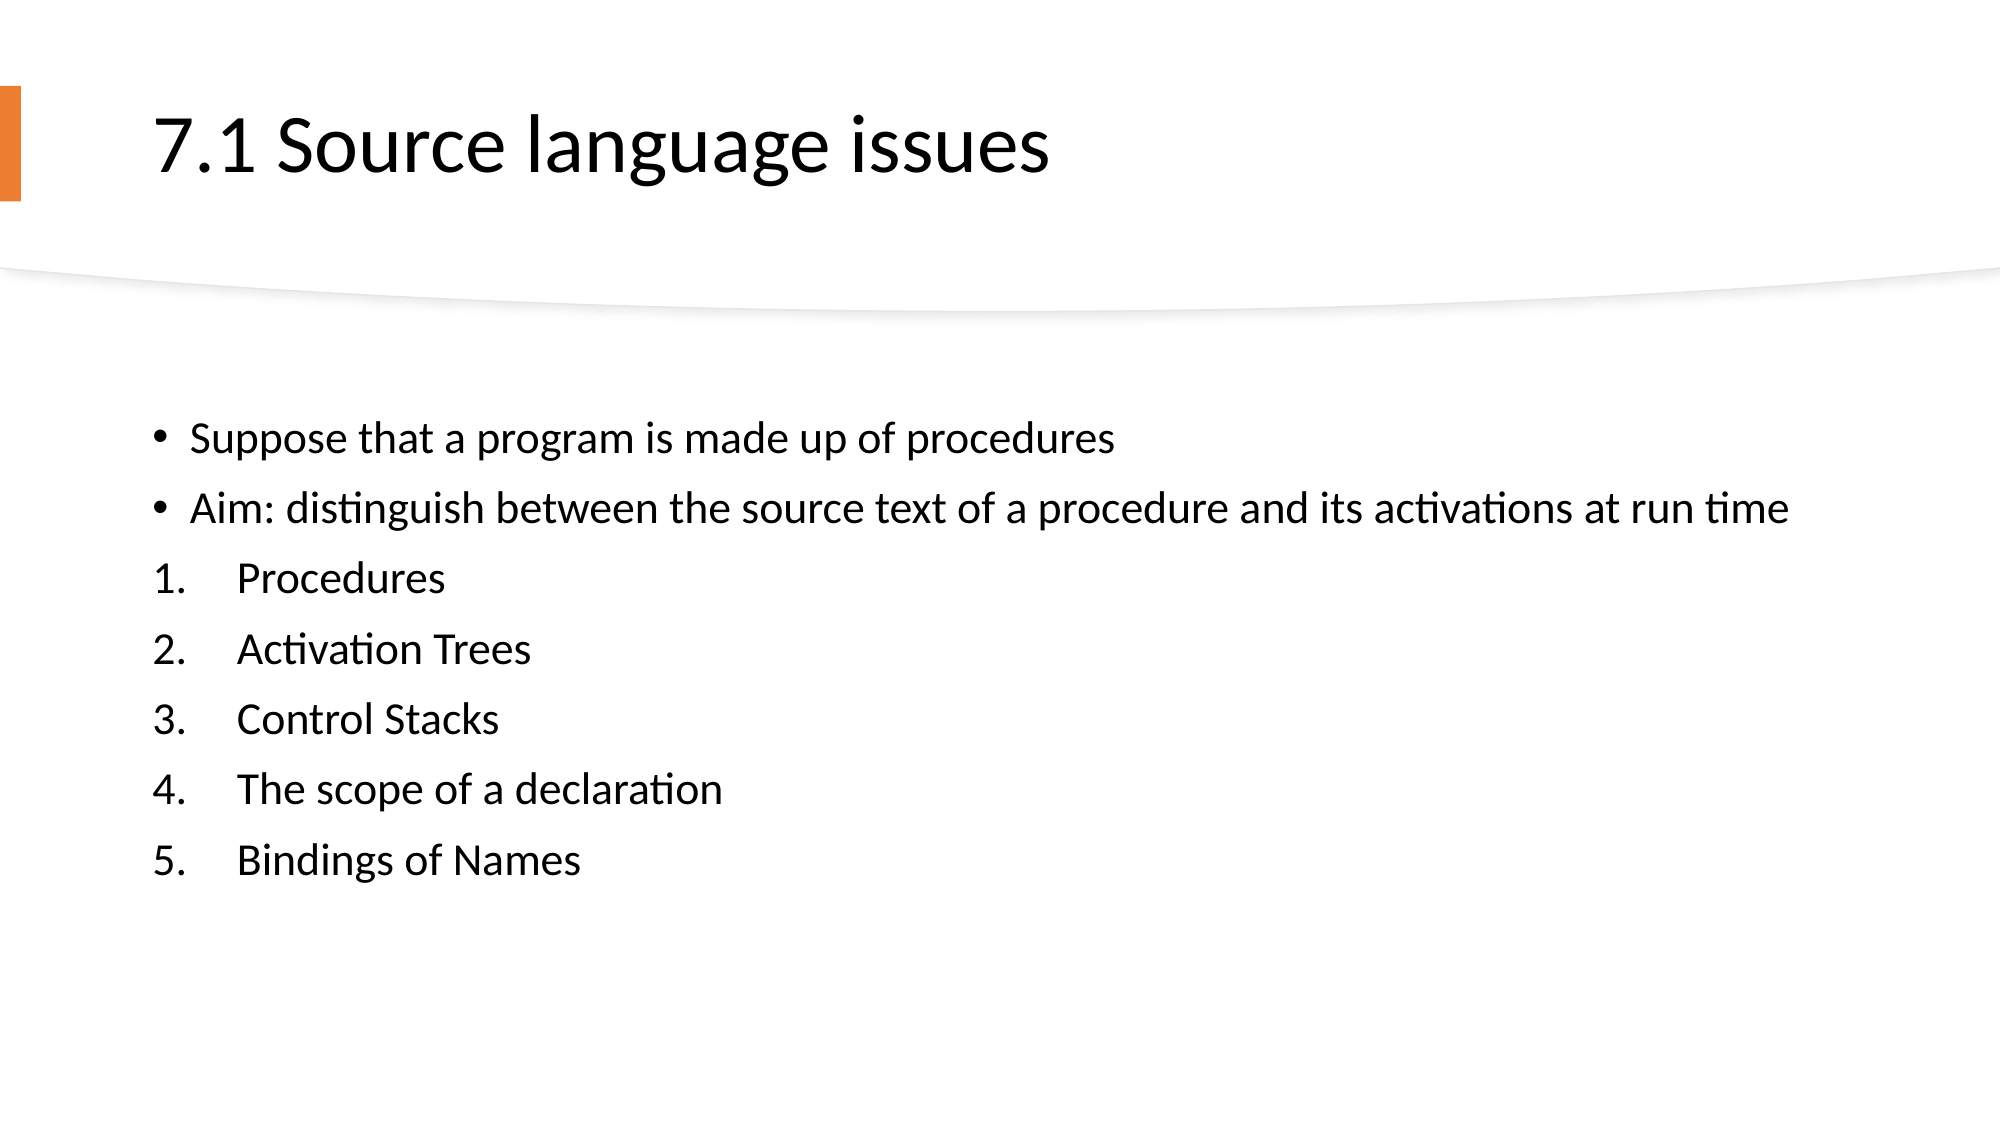

# 7.1 Source language issues

Suppose that a program is made up of procedures
Aim: distinguish between the source text of a procedure and its activations at run time
Procedures
Activation Trees
Control Stacks
The scope of a declaration
Bindings of Names